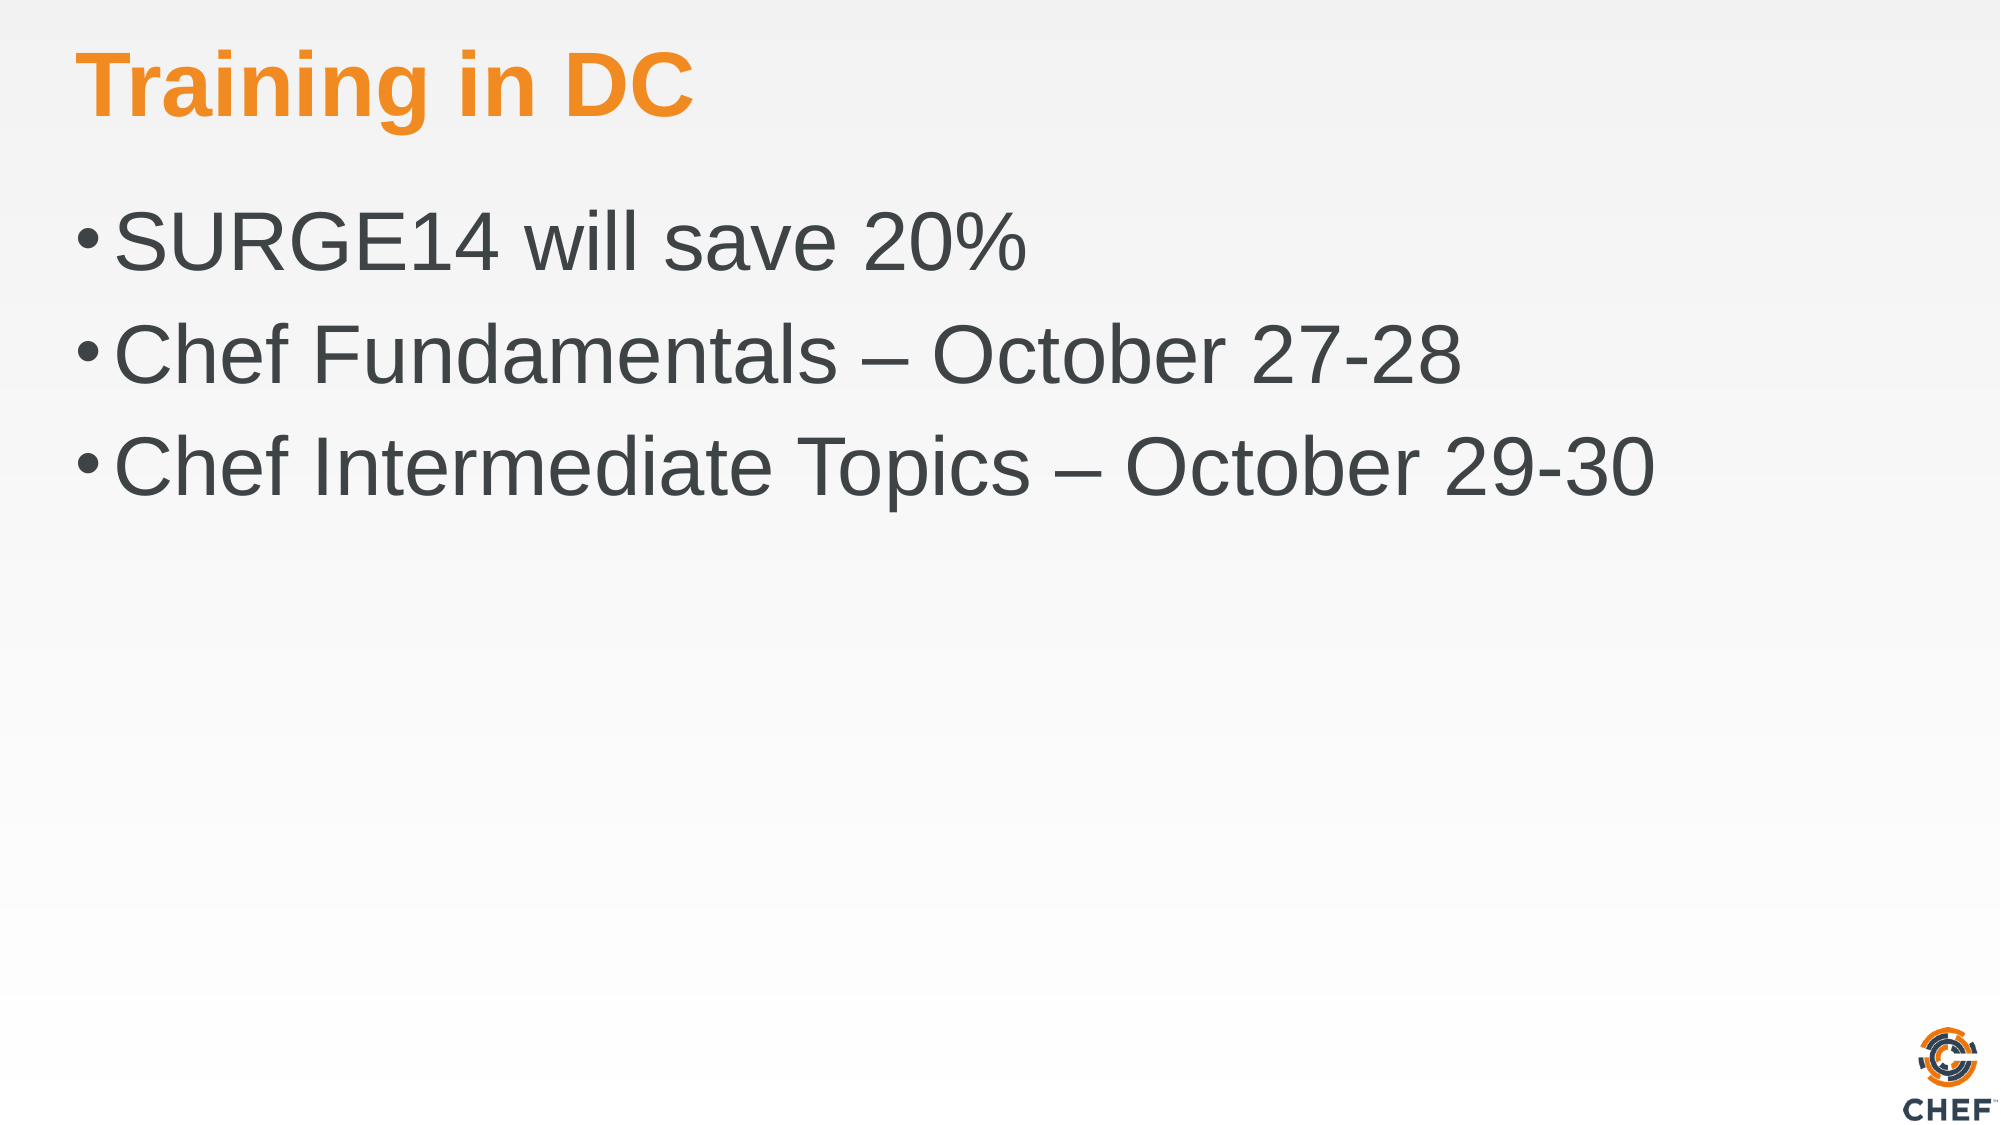

# Training in DC
SURGE14 will save 20%
Chef Fundamentals – October 27-28
Chef Intermediate Topics – October 29-30